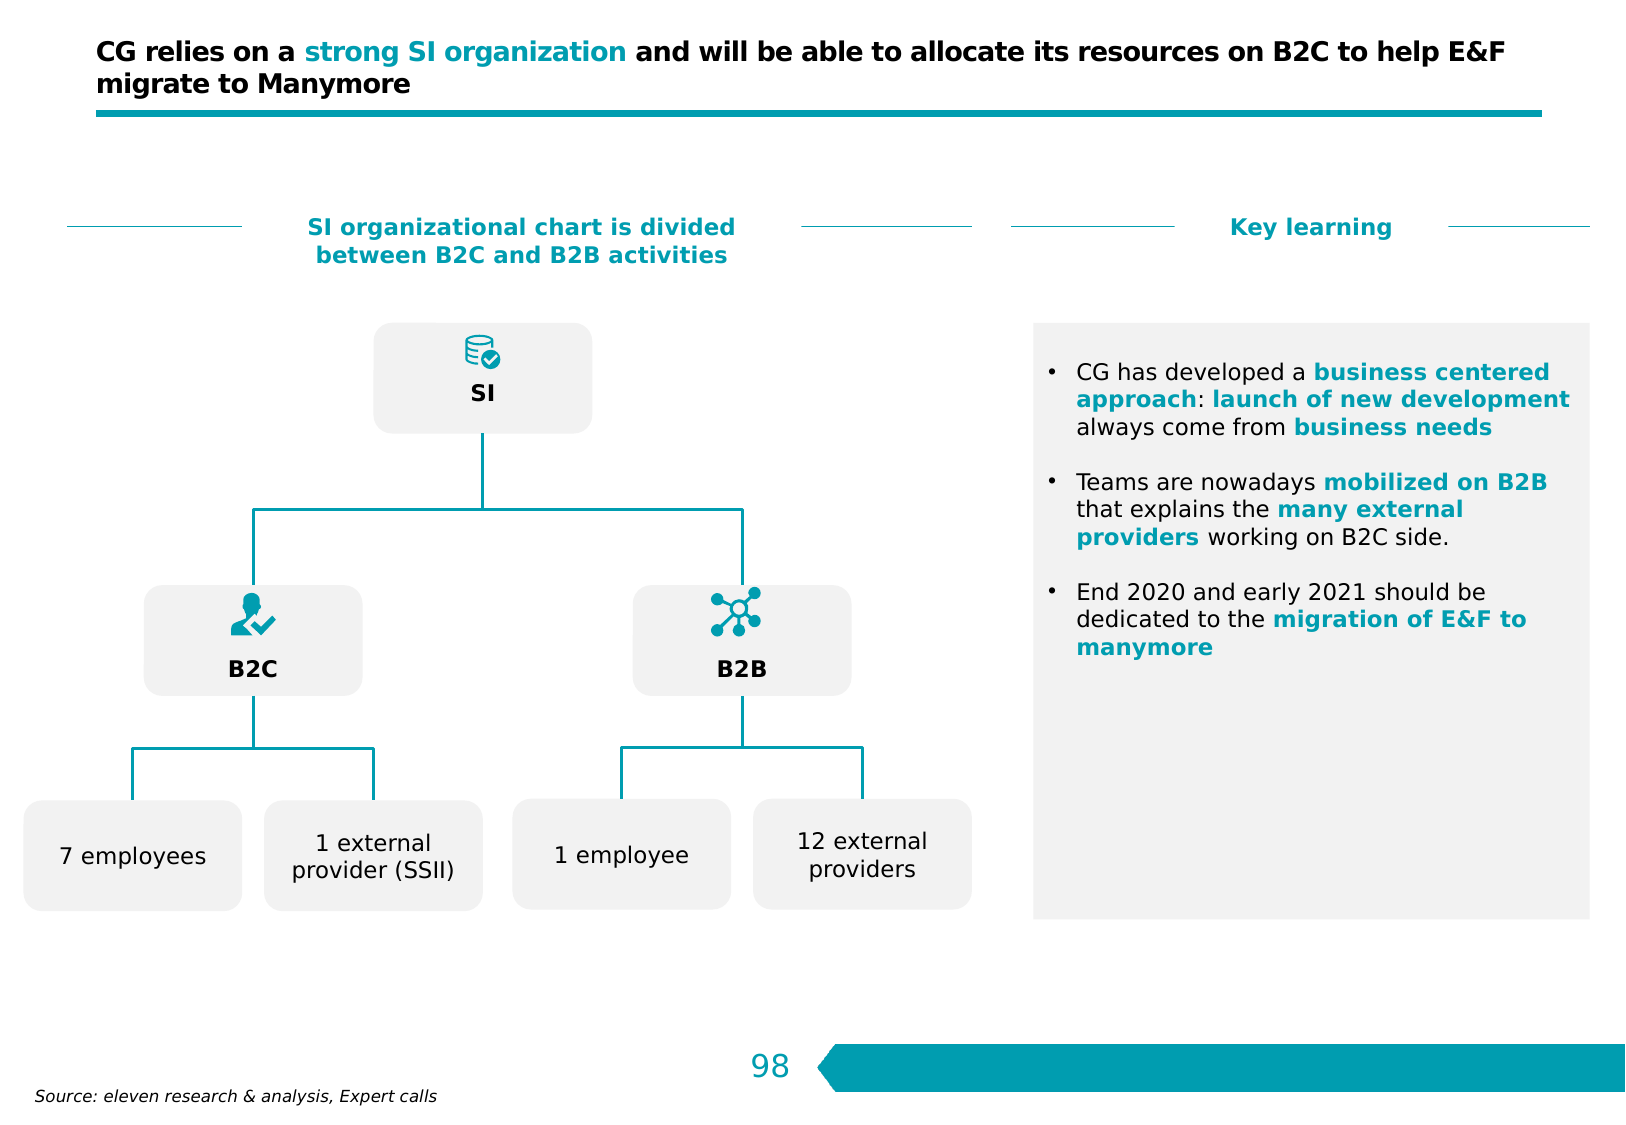

# CG relies on a strong SI organization and will be able to allocate its resources on B2C to help E&F migrate to Manymore
SI organizational chart is divided between B2C and B2B activities
Key learning

SI

CG has developed a business centered approach: launch of new development always come from business needs

Teams are nowadays mobilized on B2B that explains the many external providers working on B2C side.

End 2020 and early 2021 should be dedicated to the migration of E&F to manymore

B2C

B2B

12 external providers
1 employee
7 employees
1 external provider (SSII)
Source: eleven research & analysis, Expert calls